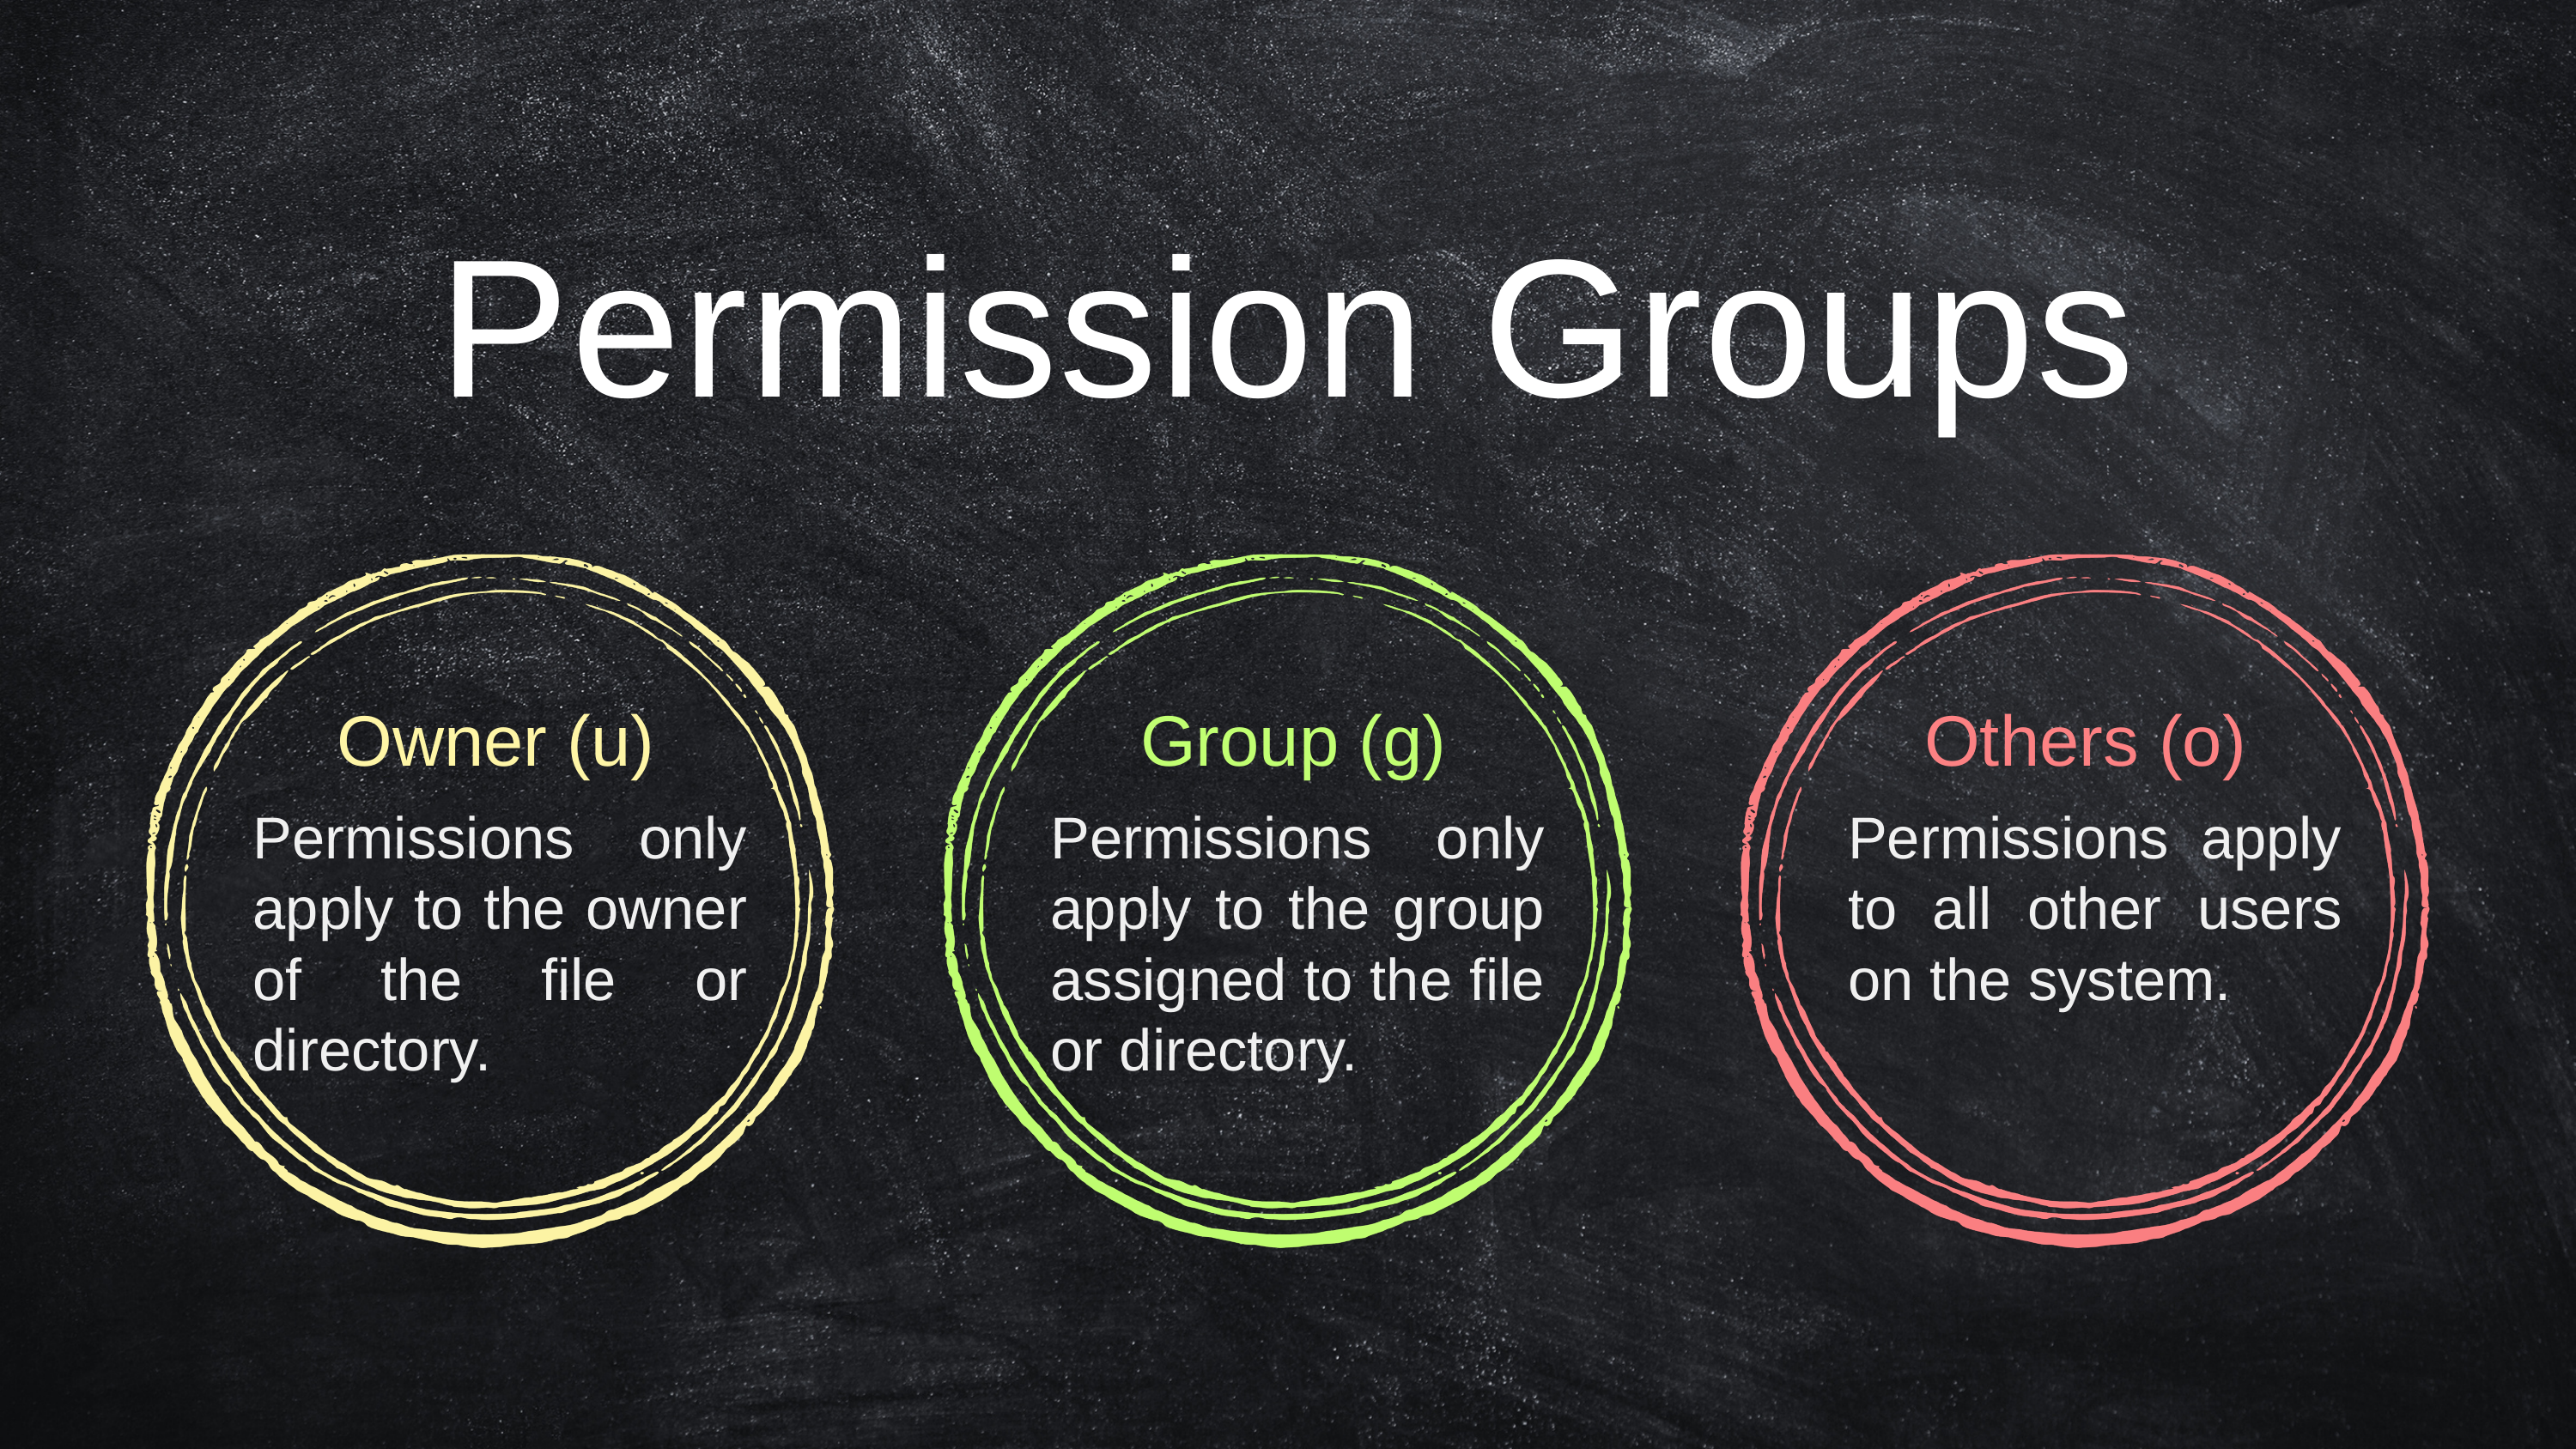

Permission Groups

Owner (u)
Group (g)
Others (o)
Permissions only apply to the owner of the file or directory.

Permissions only apply to the group assigned to the file or directory.

Permissions apply to all other users on the system.